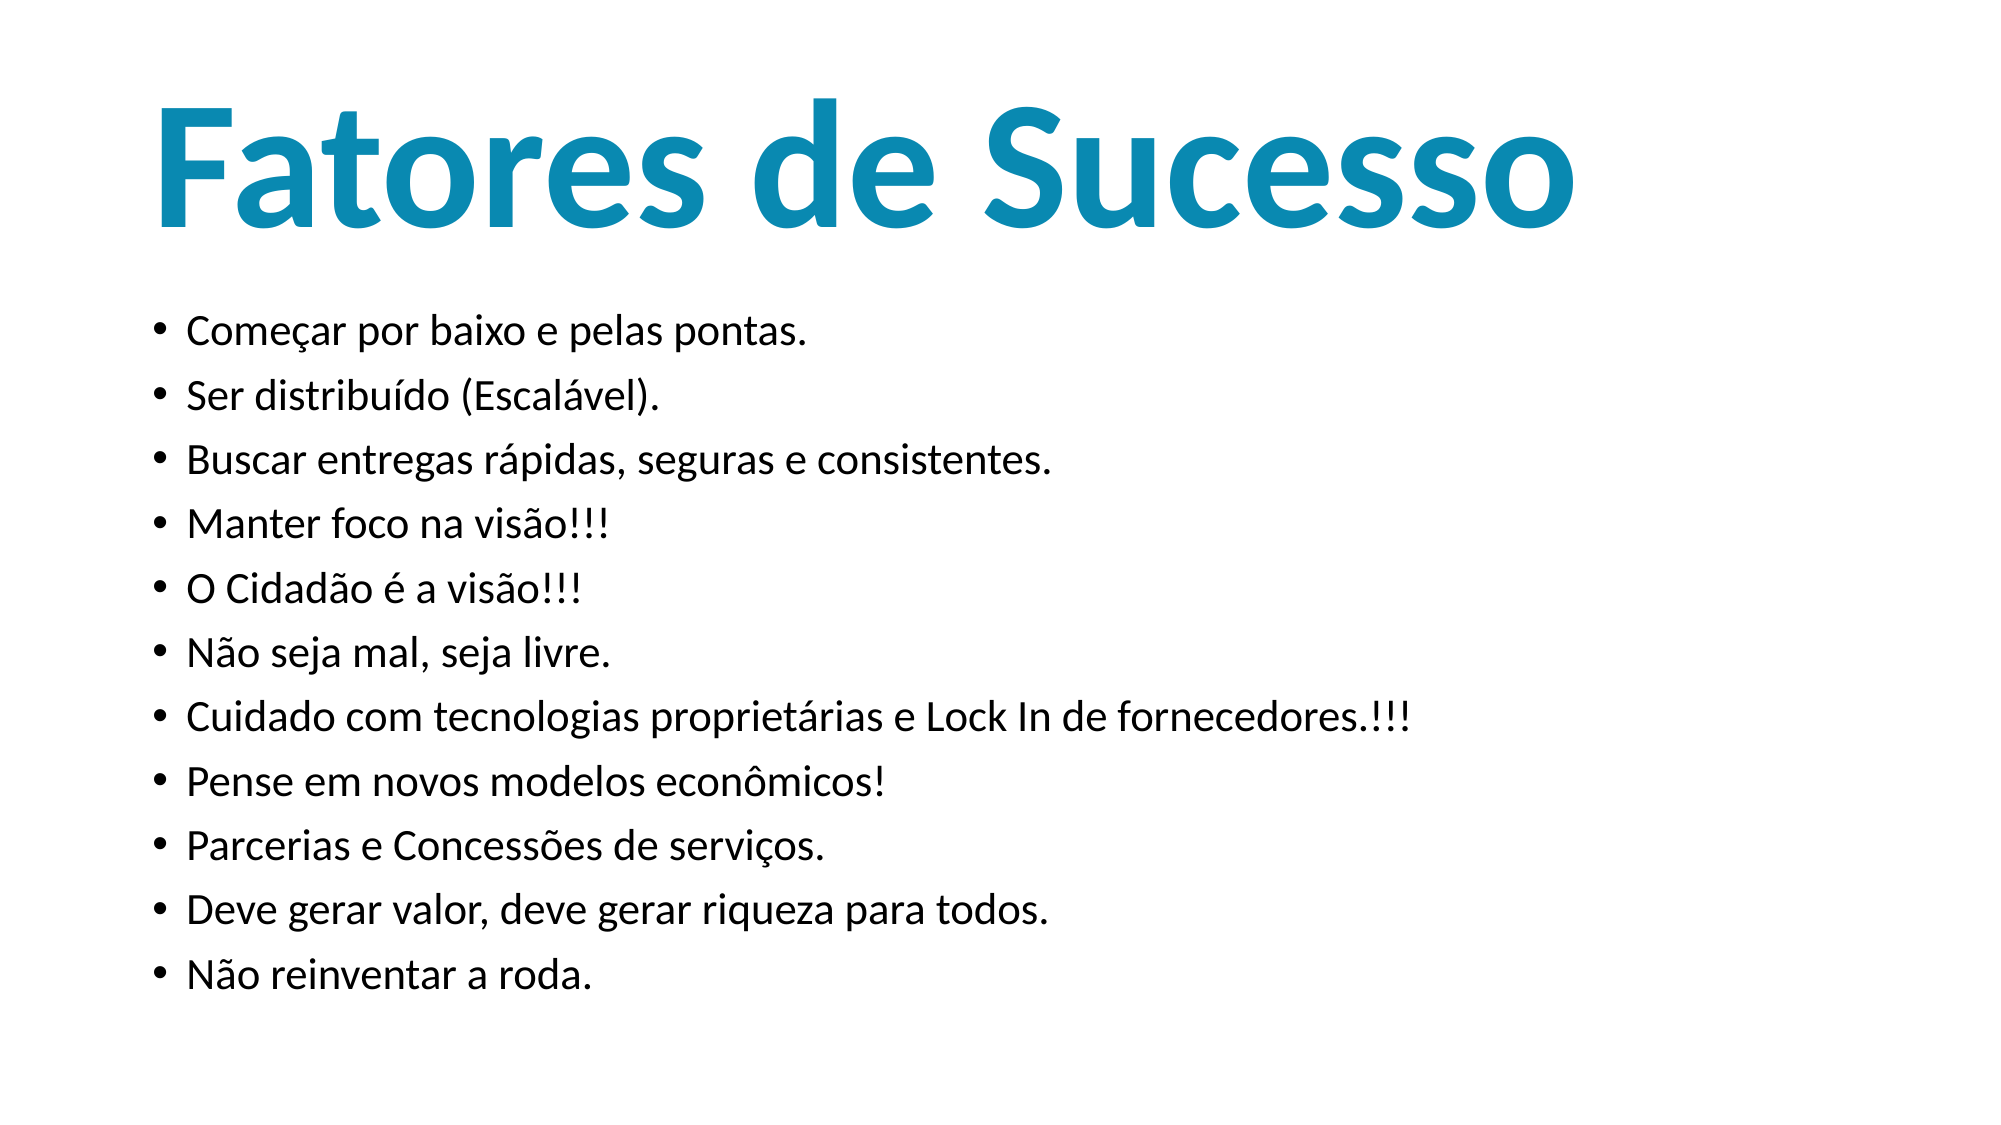

# Fatores de Sucesso
Começar por baixo e pelas pontas.
Ser distribuído (Escalável).
Buscar entregas rápidas, seguras e consistentes.
Manter foco na visão!!!
O Cidadão é a visão!!!
Não seja mal, seja livre.
Cuidado com tecnologias proprietárias e Lock In de fornecedores.!!!
Pense em novos modelos econômicos!
Parcerias e Concessões de serviços.
Deve gerar valor, deve gerar riqueza para todos.
Não reinventar a roda.